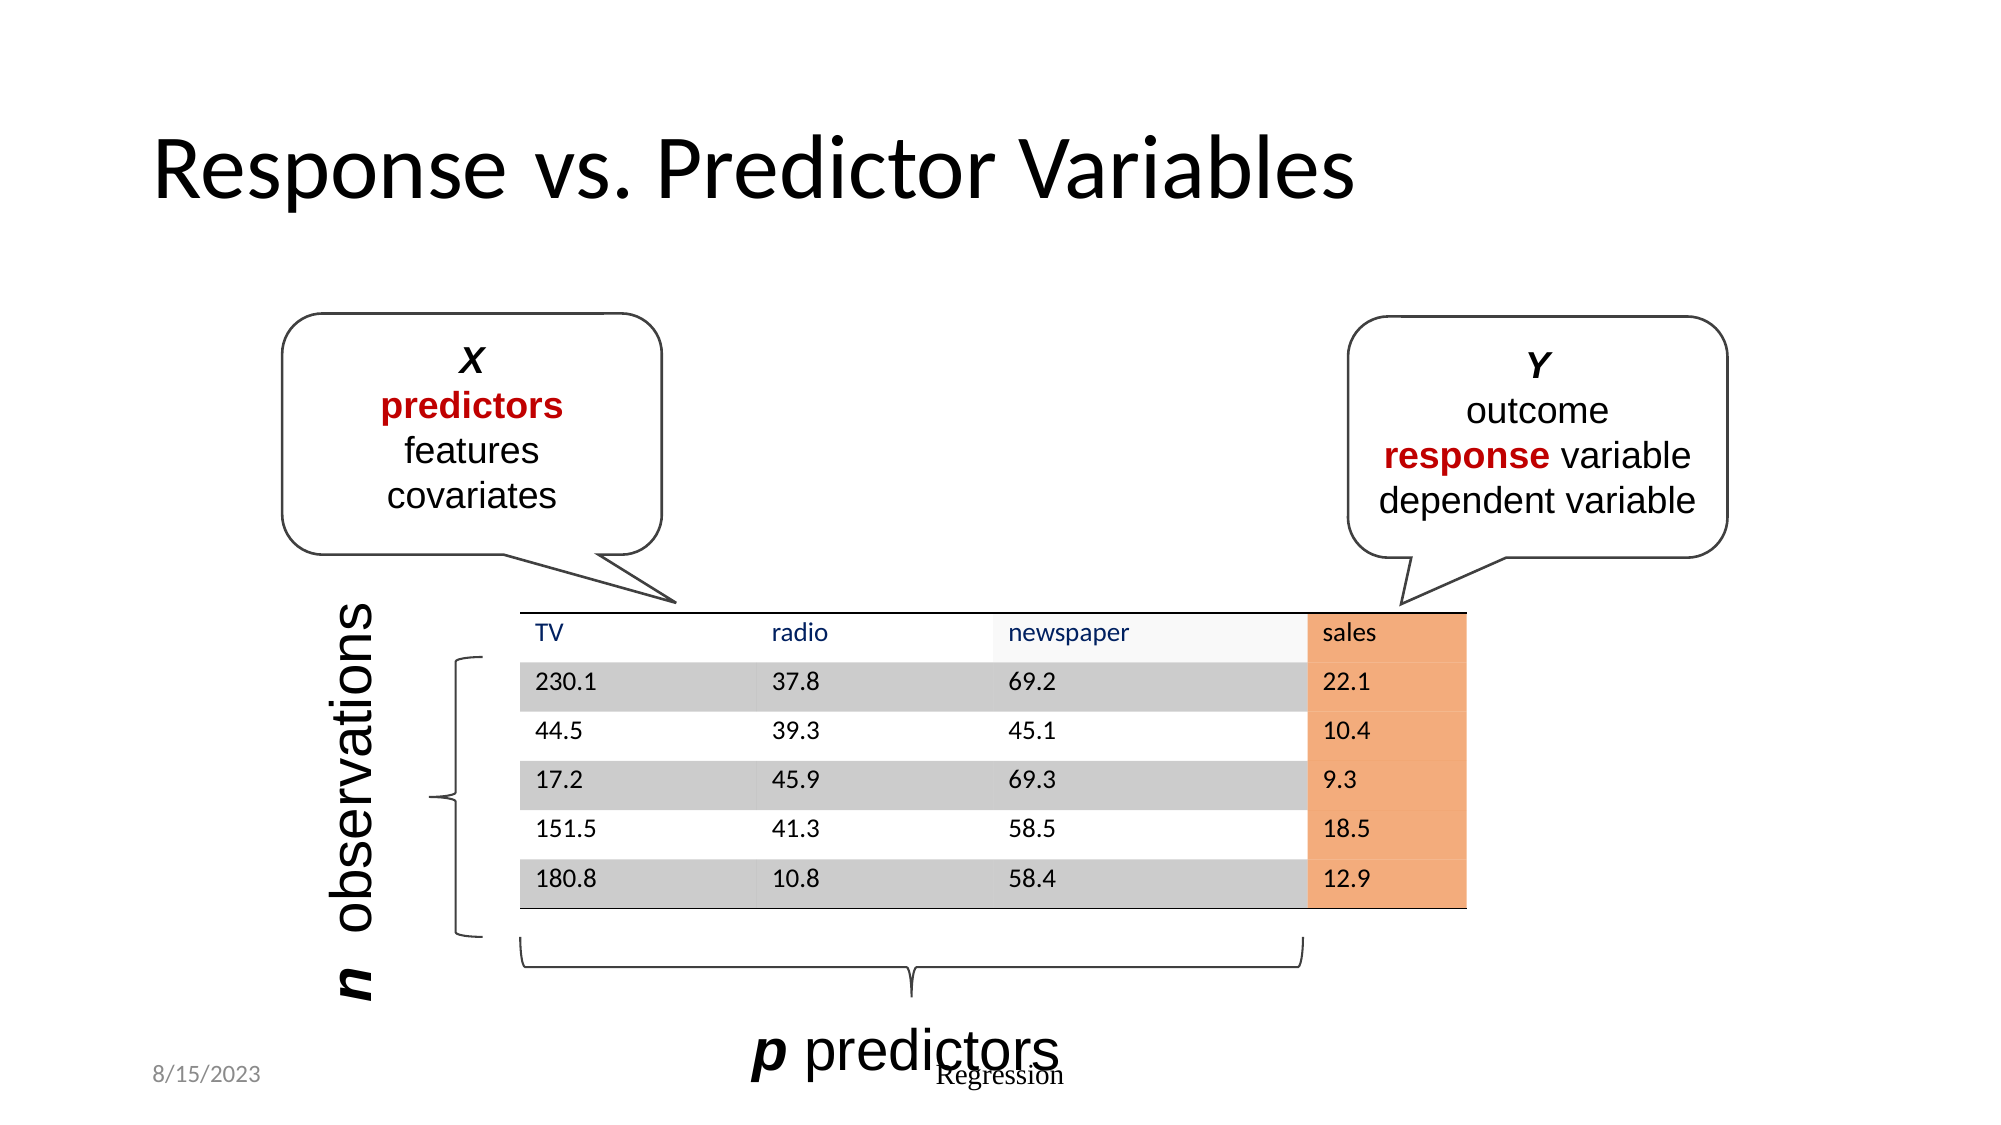

# Response vs. Predictor Variables

X
predictors
features
covariates

Y
outcome
response variable
dependent variable

| TV | radio | newspaper | sales |
| --- | --- | --- | --- |
| 230.1 | 37.8 | 69.2 | 22.1 |
| 44.5 | 39.3 | 45.1 | 10.4 |
| 17.2 | 45.9 | 69.3 | 9.3 |
| 151.5 | 41.3 | 58.5 | 18.5 |
| 180.8 | 10.8 | 58.4 | 12.9 |

n  observations
p predictors
8/15/2023
Regression
23